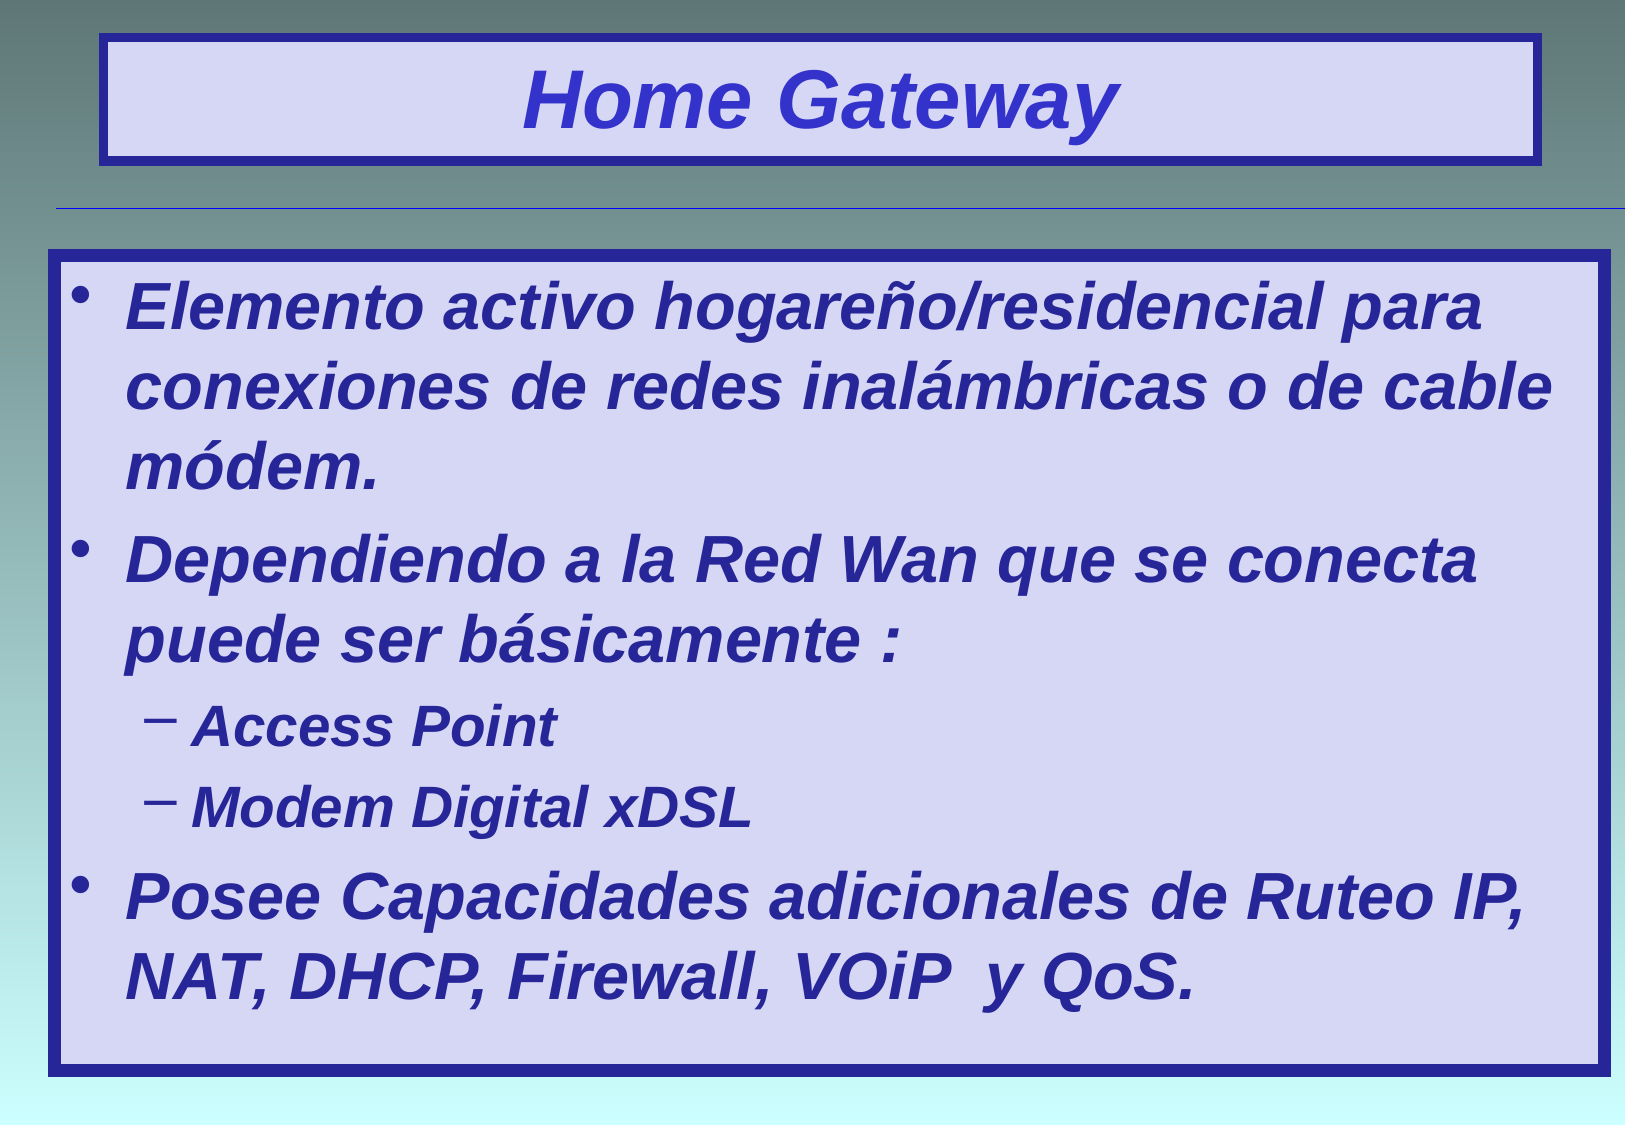

# Home Gateway

Elemento activo hogareño/residencial para conexiones de redes inalámbricas o de cable módem.
Dependiendo a la Red Wan que se conecta puede ser básicamente :
Access Point
Modem Digital xDSL
Posee Capacidades adicionales de Ruteo IP, NAT, DHCP, Firewall, VOiP  y QoS.